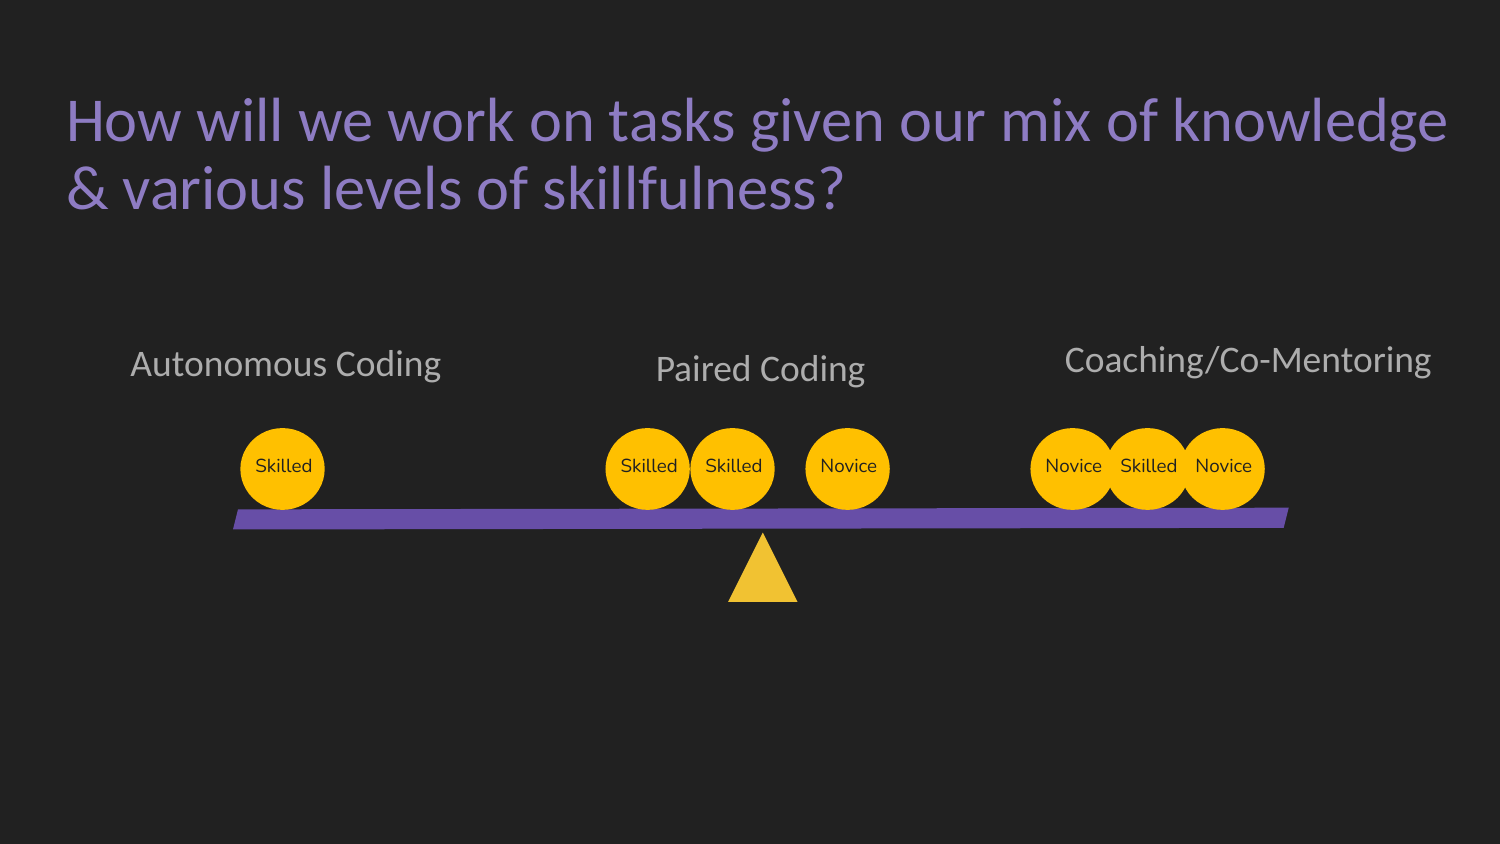

# How will we work on tasks given our mix of knowledge & various levels of skillfulness?

Coaching/Co-Mentoring
Autonomous Coding
Paired Coding

Skilled

Skilled

Skilled

Novice

Novice

Skilled

Novice